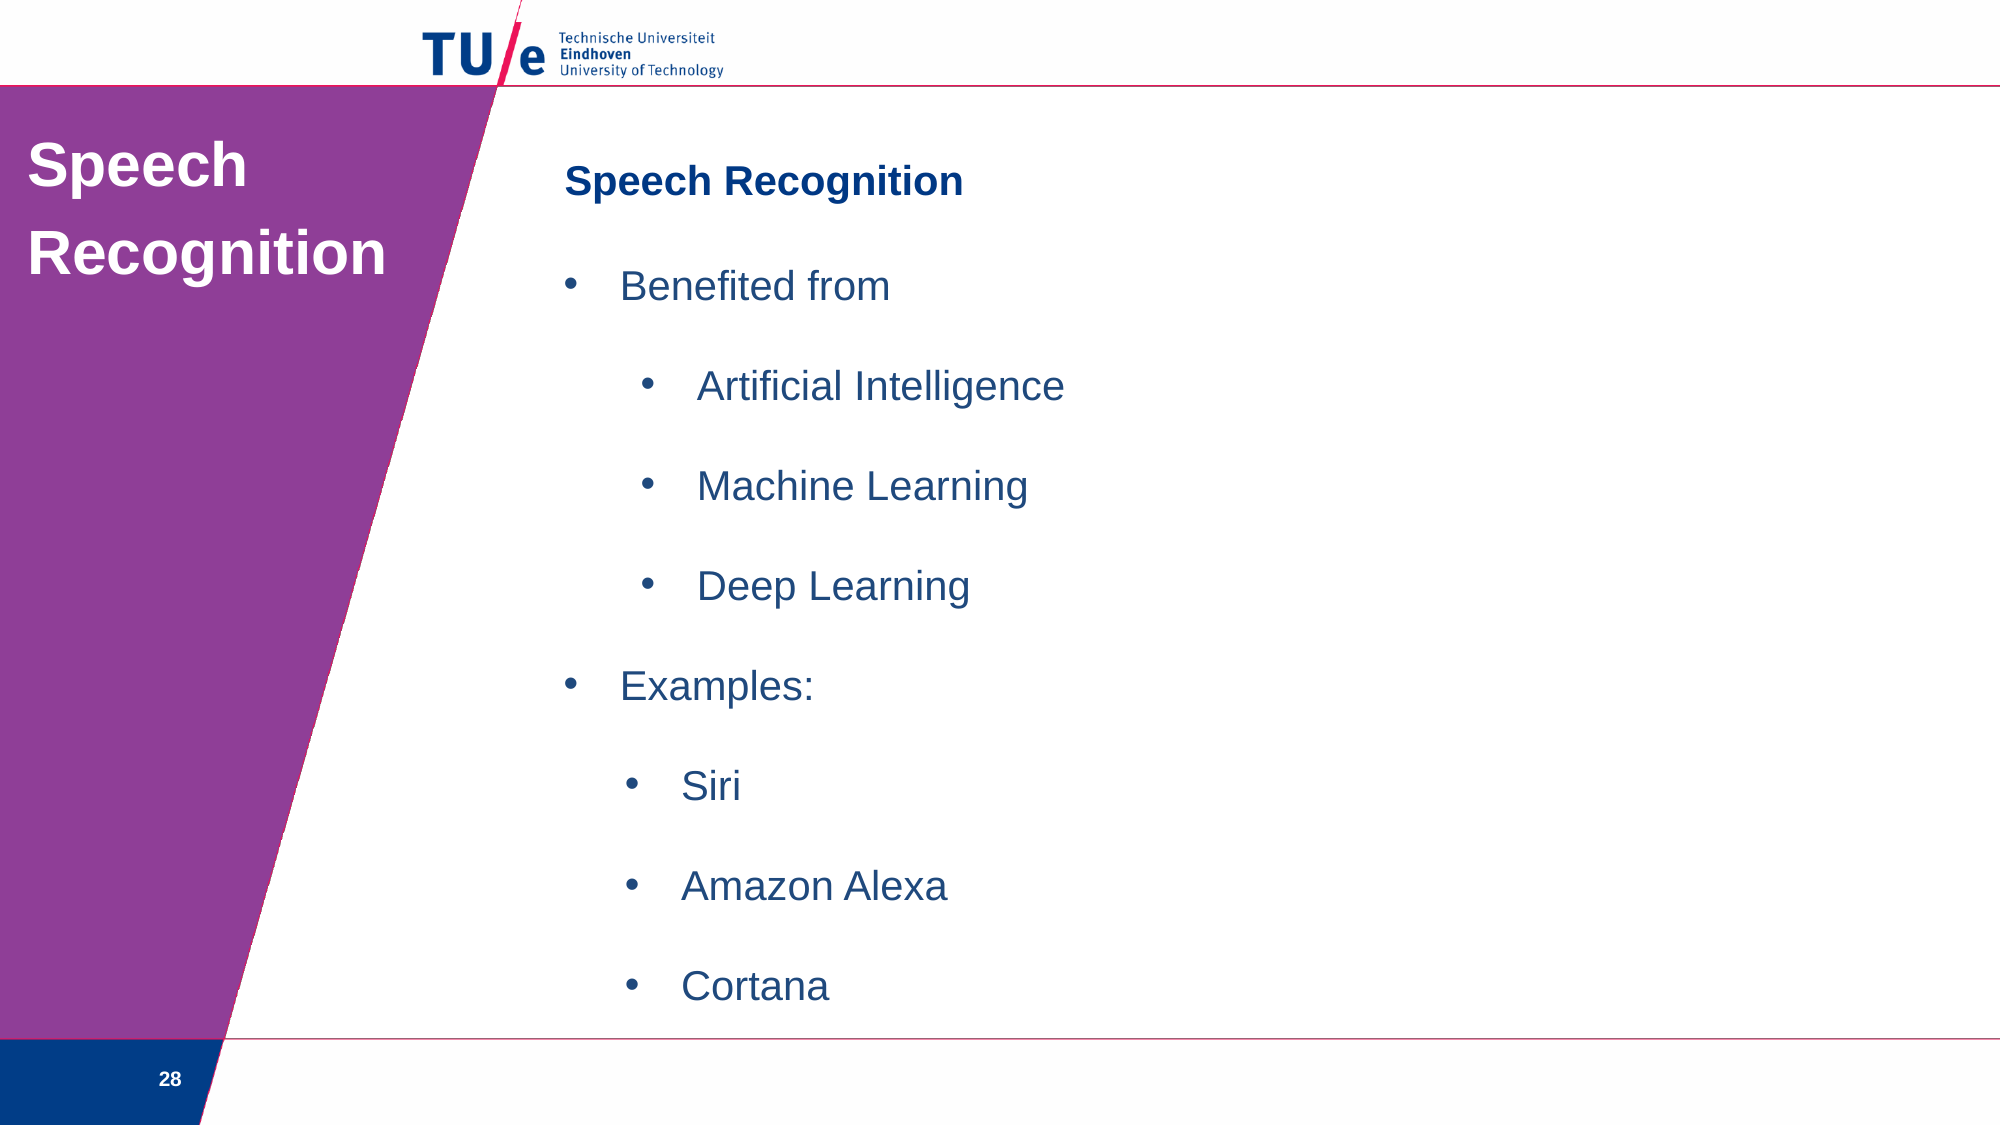

Speech Recognition
Speech Recognition

Benefited from

Artificial Intelligence

Machine Learning

Deep Learning

Examples:

Siri

Amazon Alexa

Cortana
28